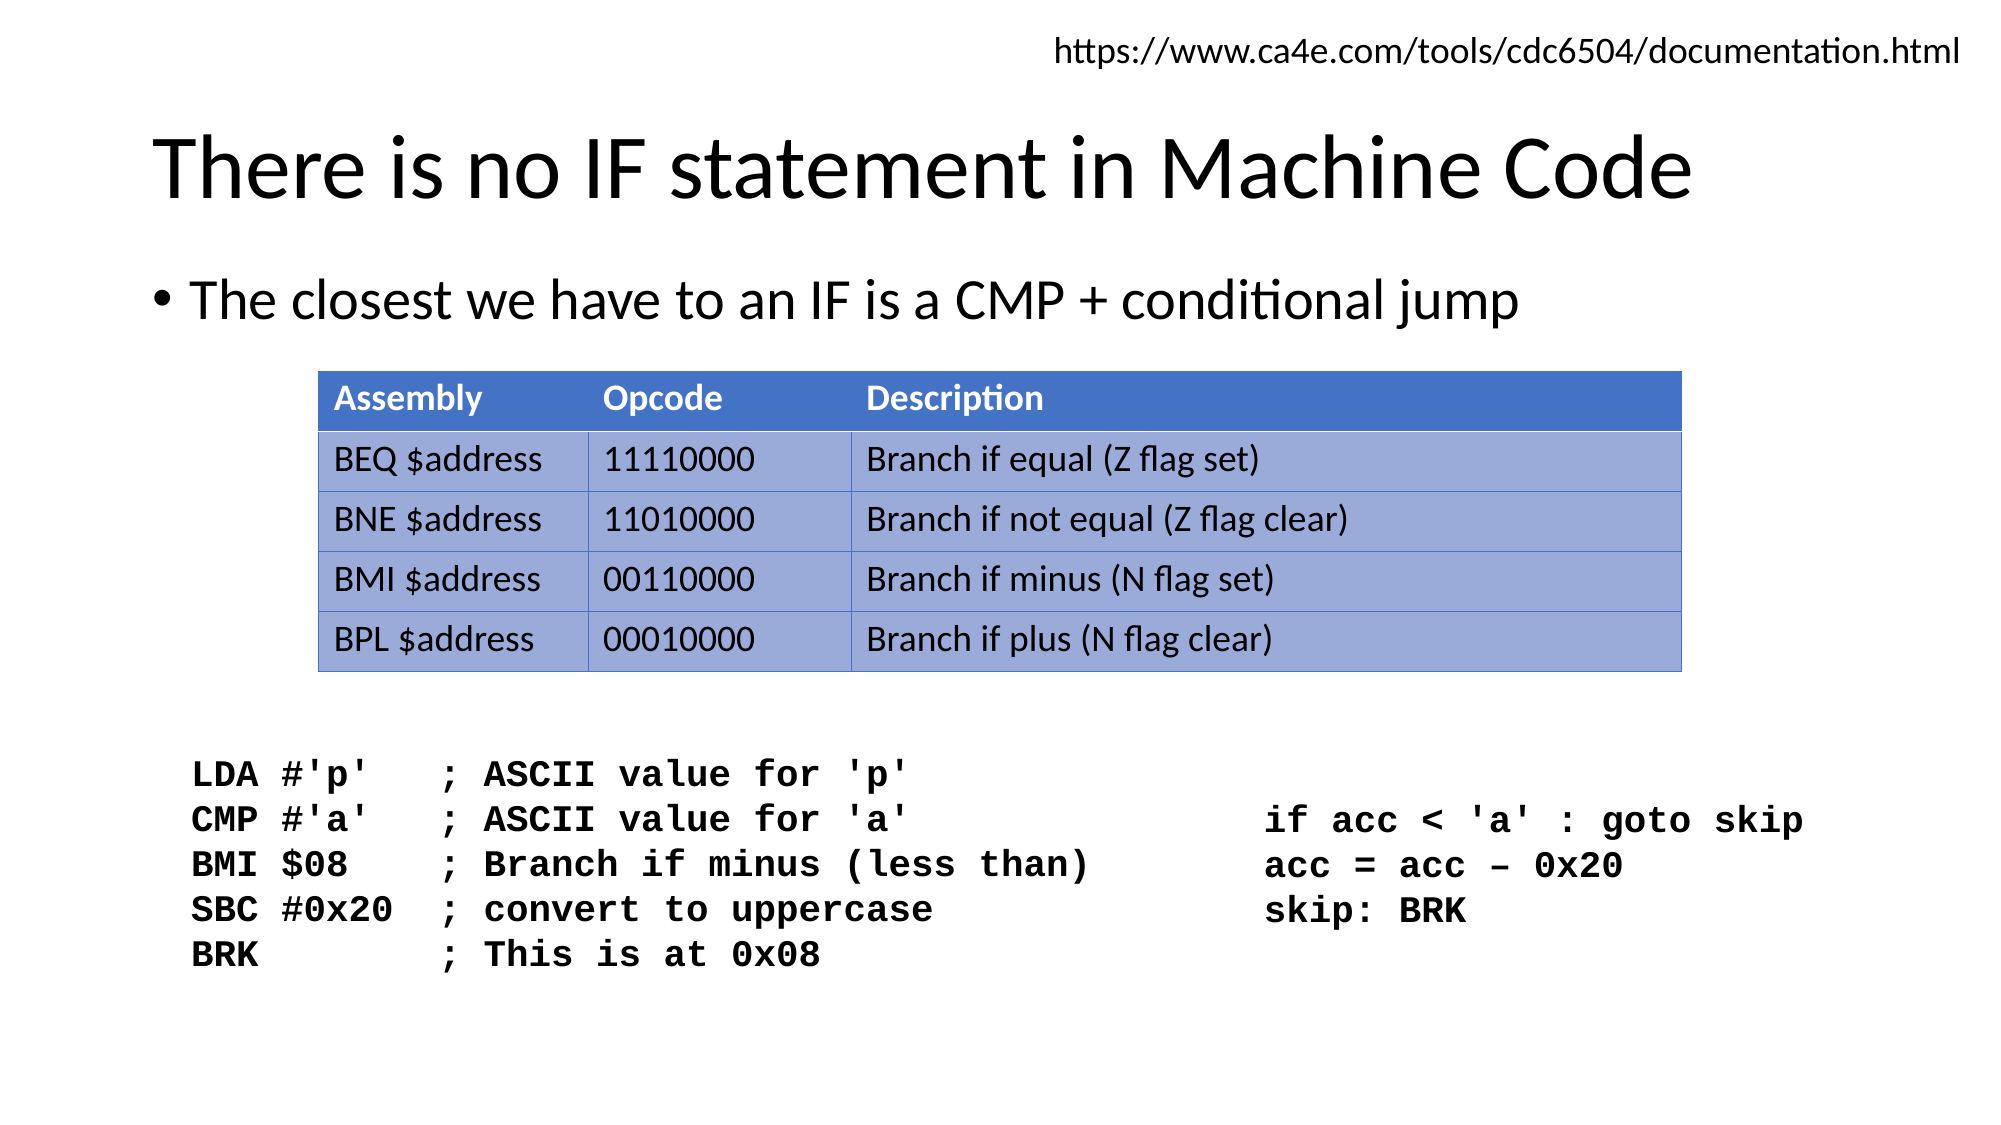

https://www.ca4e.com/tools/cdc6504/documentation.html
# There is no IF statement in Machine Code
The closest we have to an IF is a CMP + conditional jump
| Assembly | Opcode | Description |
| --- | --- | --- |
| BEQ $address | 11110000 | Branch if equal (Z flag set) |
| BNE $address | 11010000 | Branch if not equal (Z flag clear) |
| BMI $address | 00110000 | Branch if minus (N flag set) |
| BPL $address | 00010000 | Branch if plus (N flag clear) |
LDA #'p'   ; ASCII value for 'p'
CMP #'a'   ; ASCII value for 'a'
BMI $08    ; Branch if minus (less than)
SBC #0x20  ; convert to uppercase
BRK        ; This is at 0x08
if acc < 'a' : goto skip
acc = acc – 0x20
skip: BRK